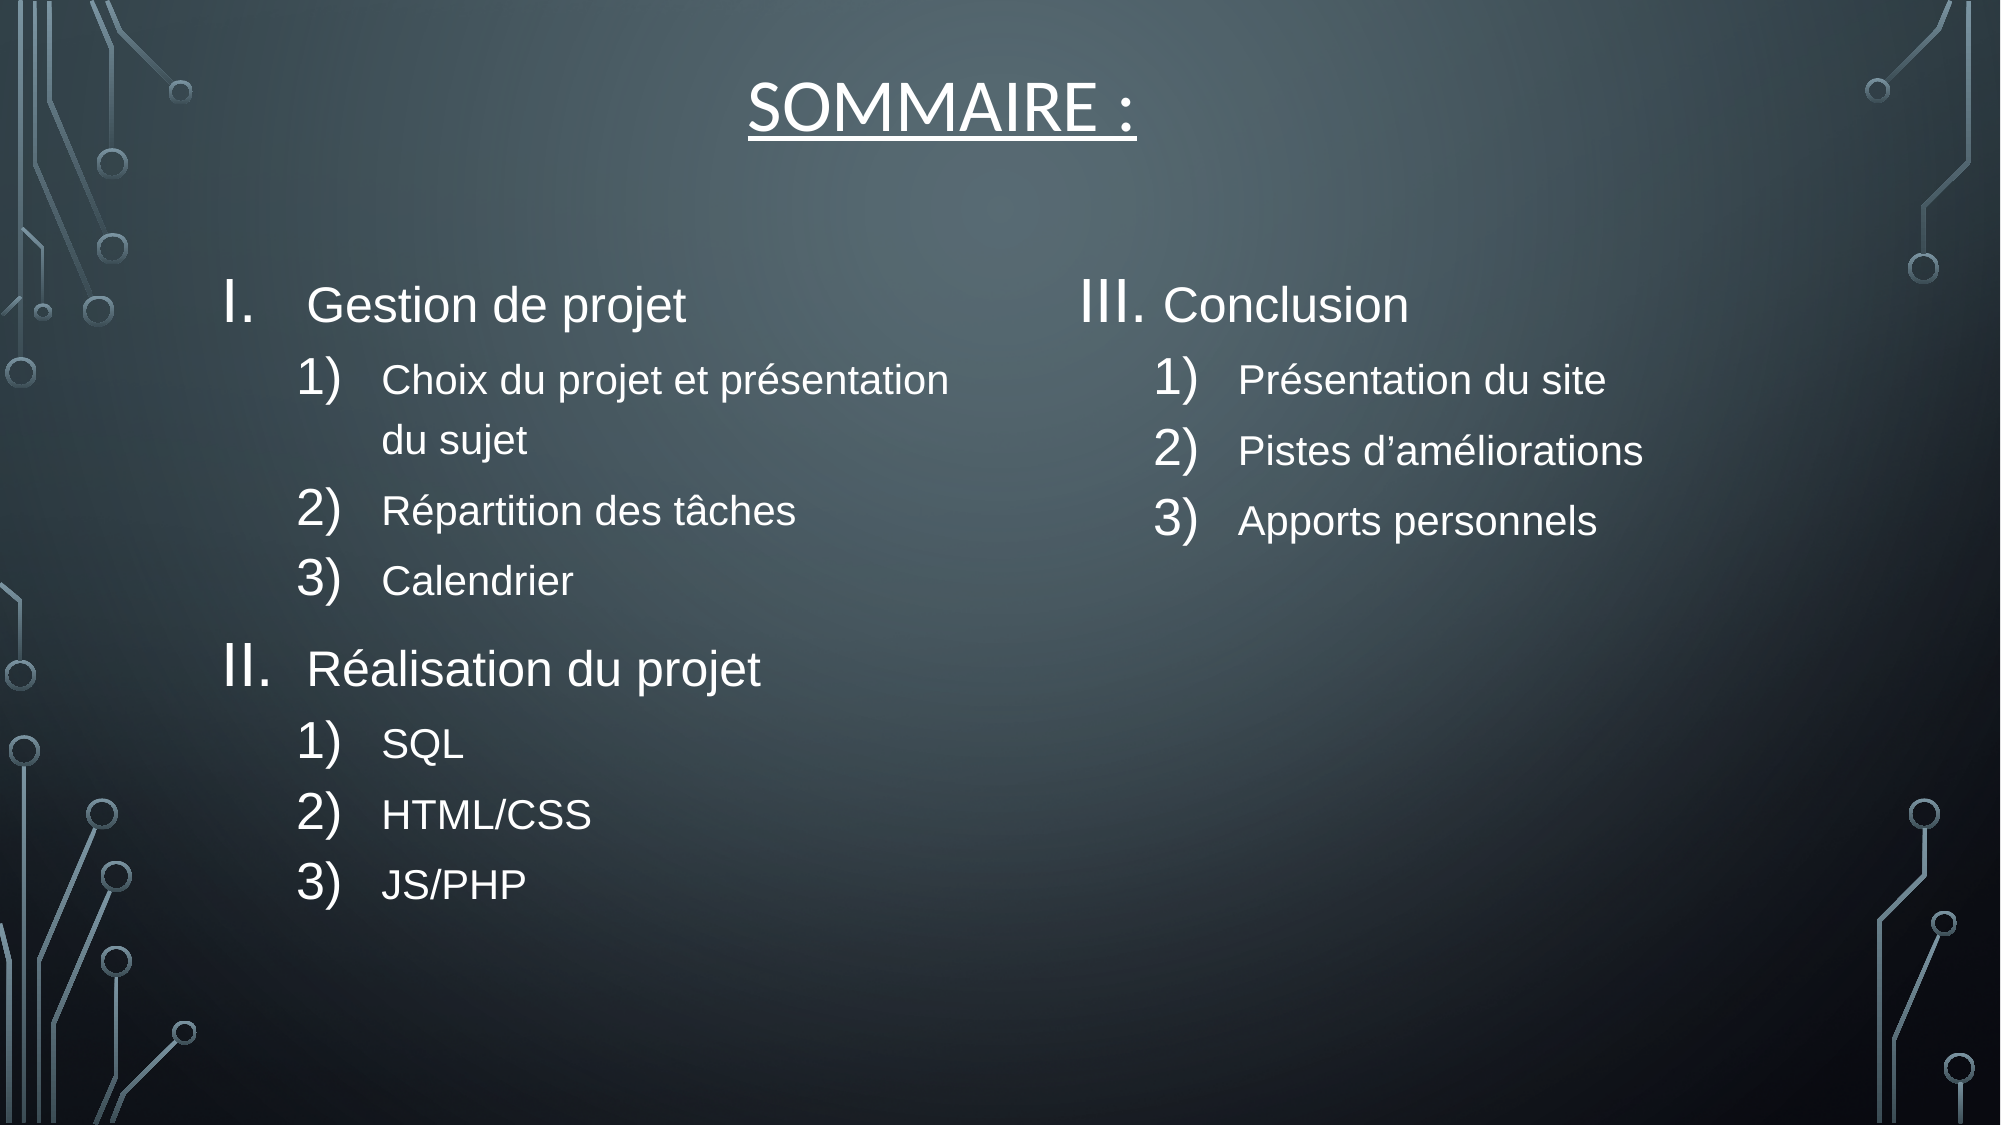

# Sommaire :
Gestion de projet
Choix du projet et présentation du sujet
Répartition des tâches
Calendrier
Réalisation du projet
SQL
HTML/CSS
JS/PHP

Conclusion
Présentation du site
Pistes d’améliorations
Apports personnels